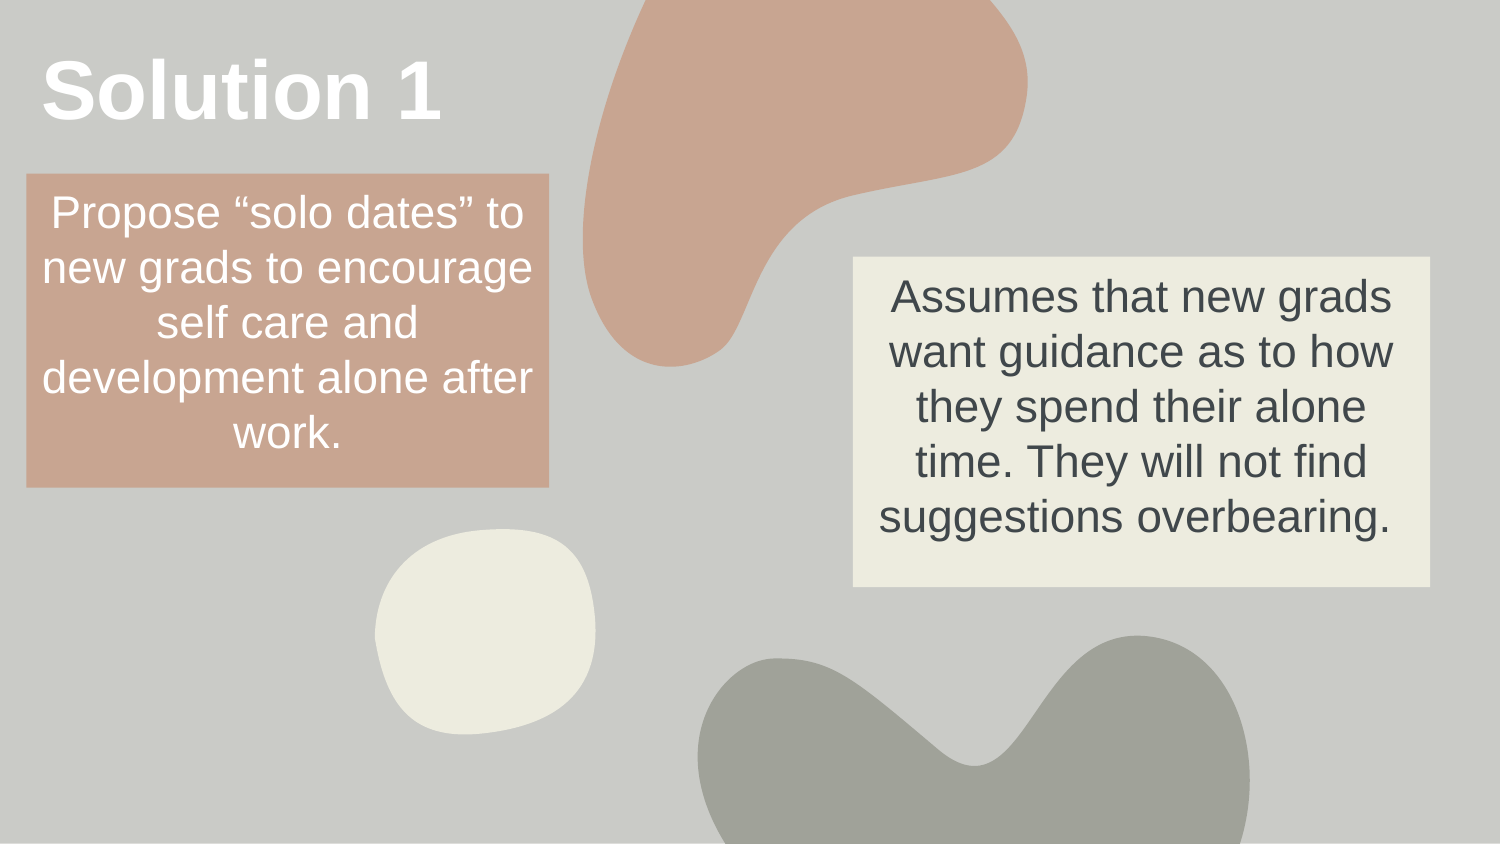

# Solution 1
Propose “solo dates” to new grads to encourage self care and development alone after work.
Assumes that new grads want guidance as to how they spend their alone time. They will not find suggestions overbearing.